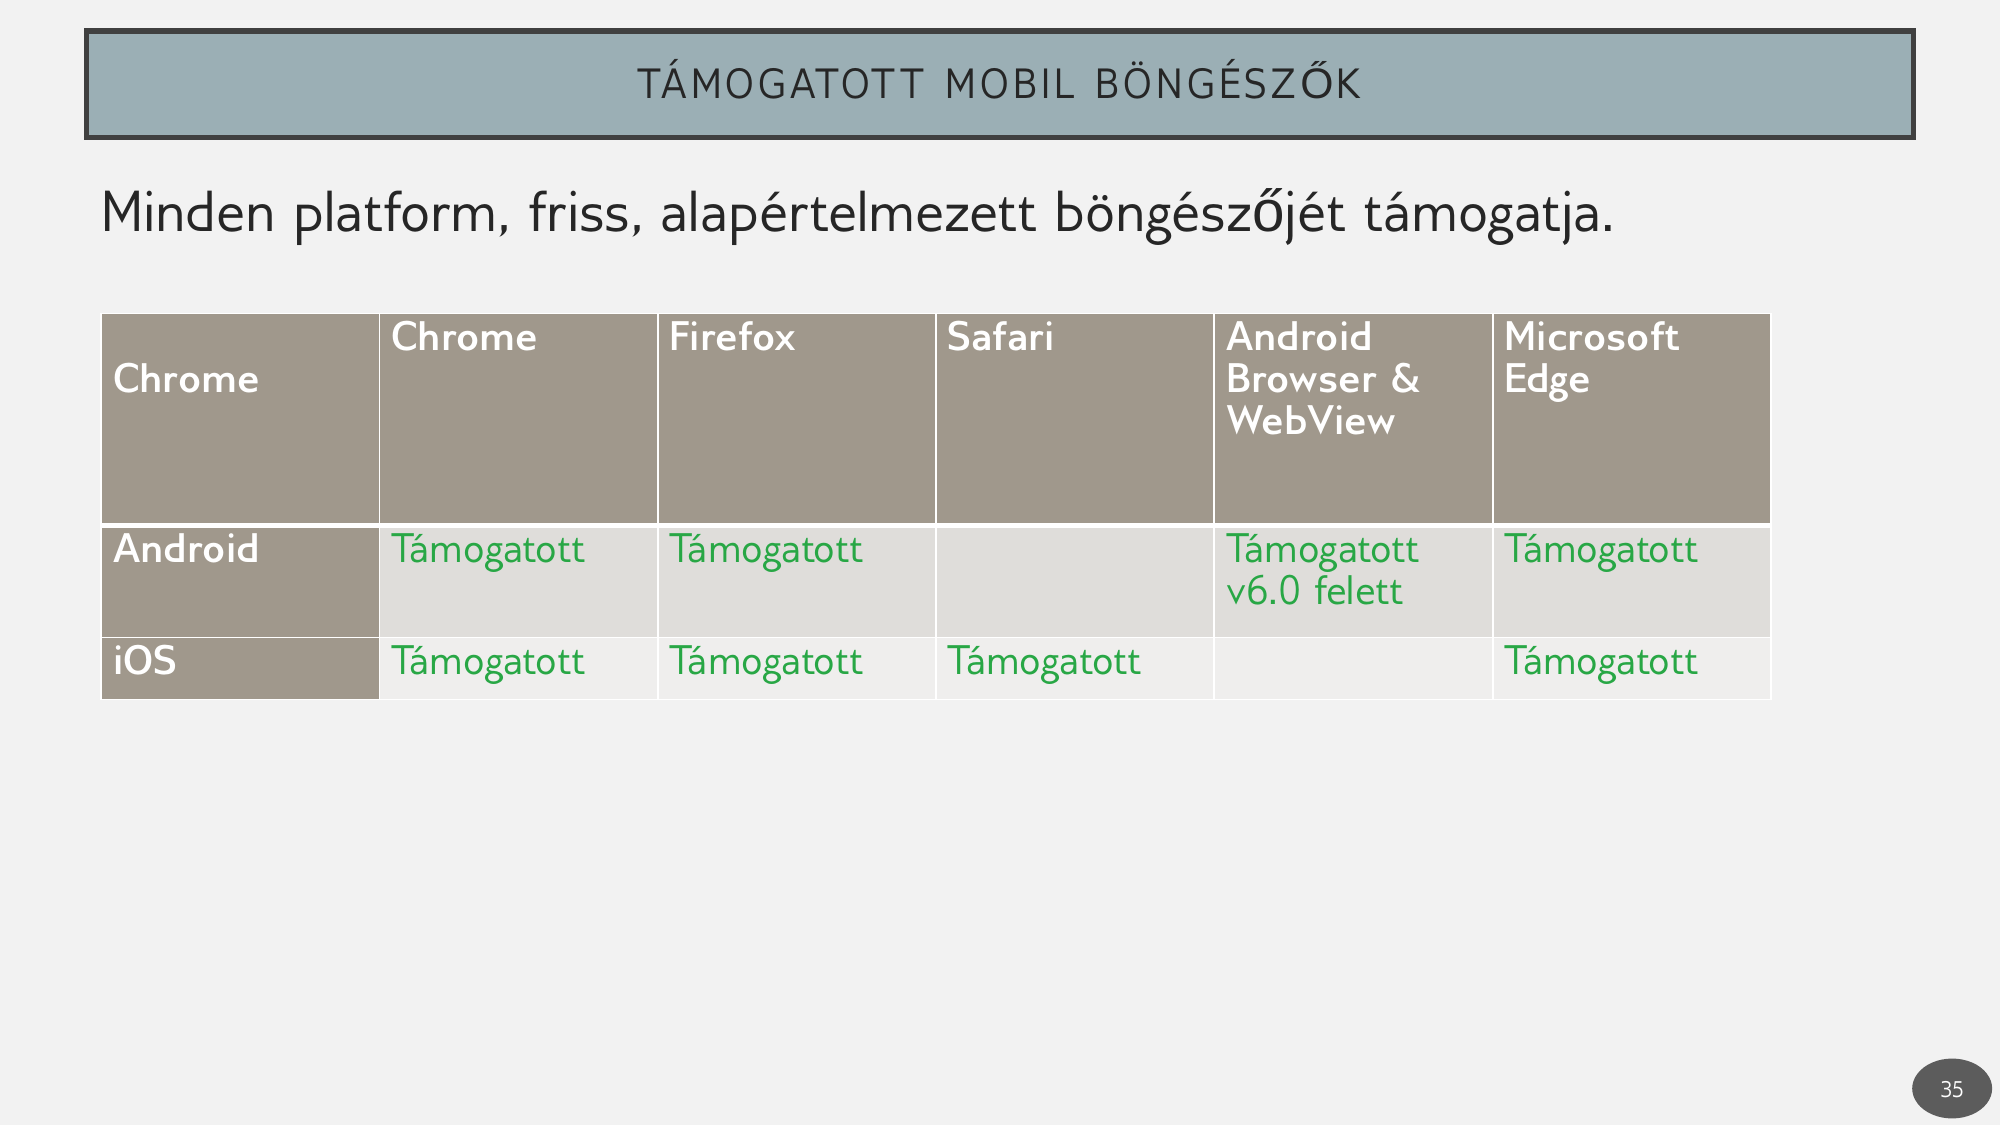

# Támogatott mobil böngészők
Minden platform, friss, alapértelmezett böngészőjét támogatja.
| Chrome | Chrome | Firefox | Safari | Android Browser & WebView | Microsoft Edge |
| --- | --- | --- | --- | --- | --- |
| Android | Támogatott | Támogatott |  | Támogatott v6.0 felett | Támogatott |
| iOS | Támogatott | Támogatott | Támogatott |  | Támogatott |
35